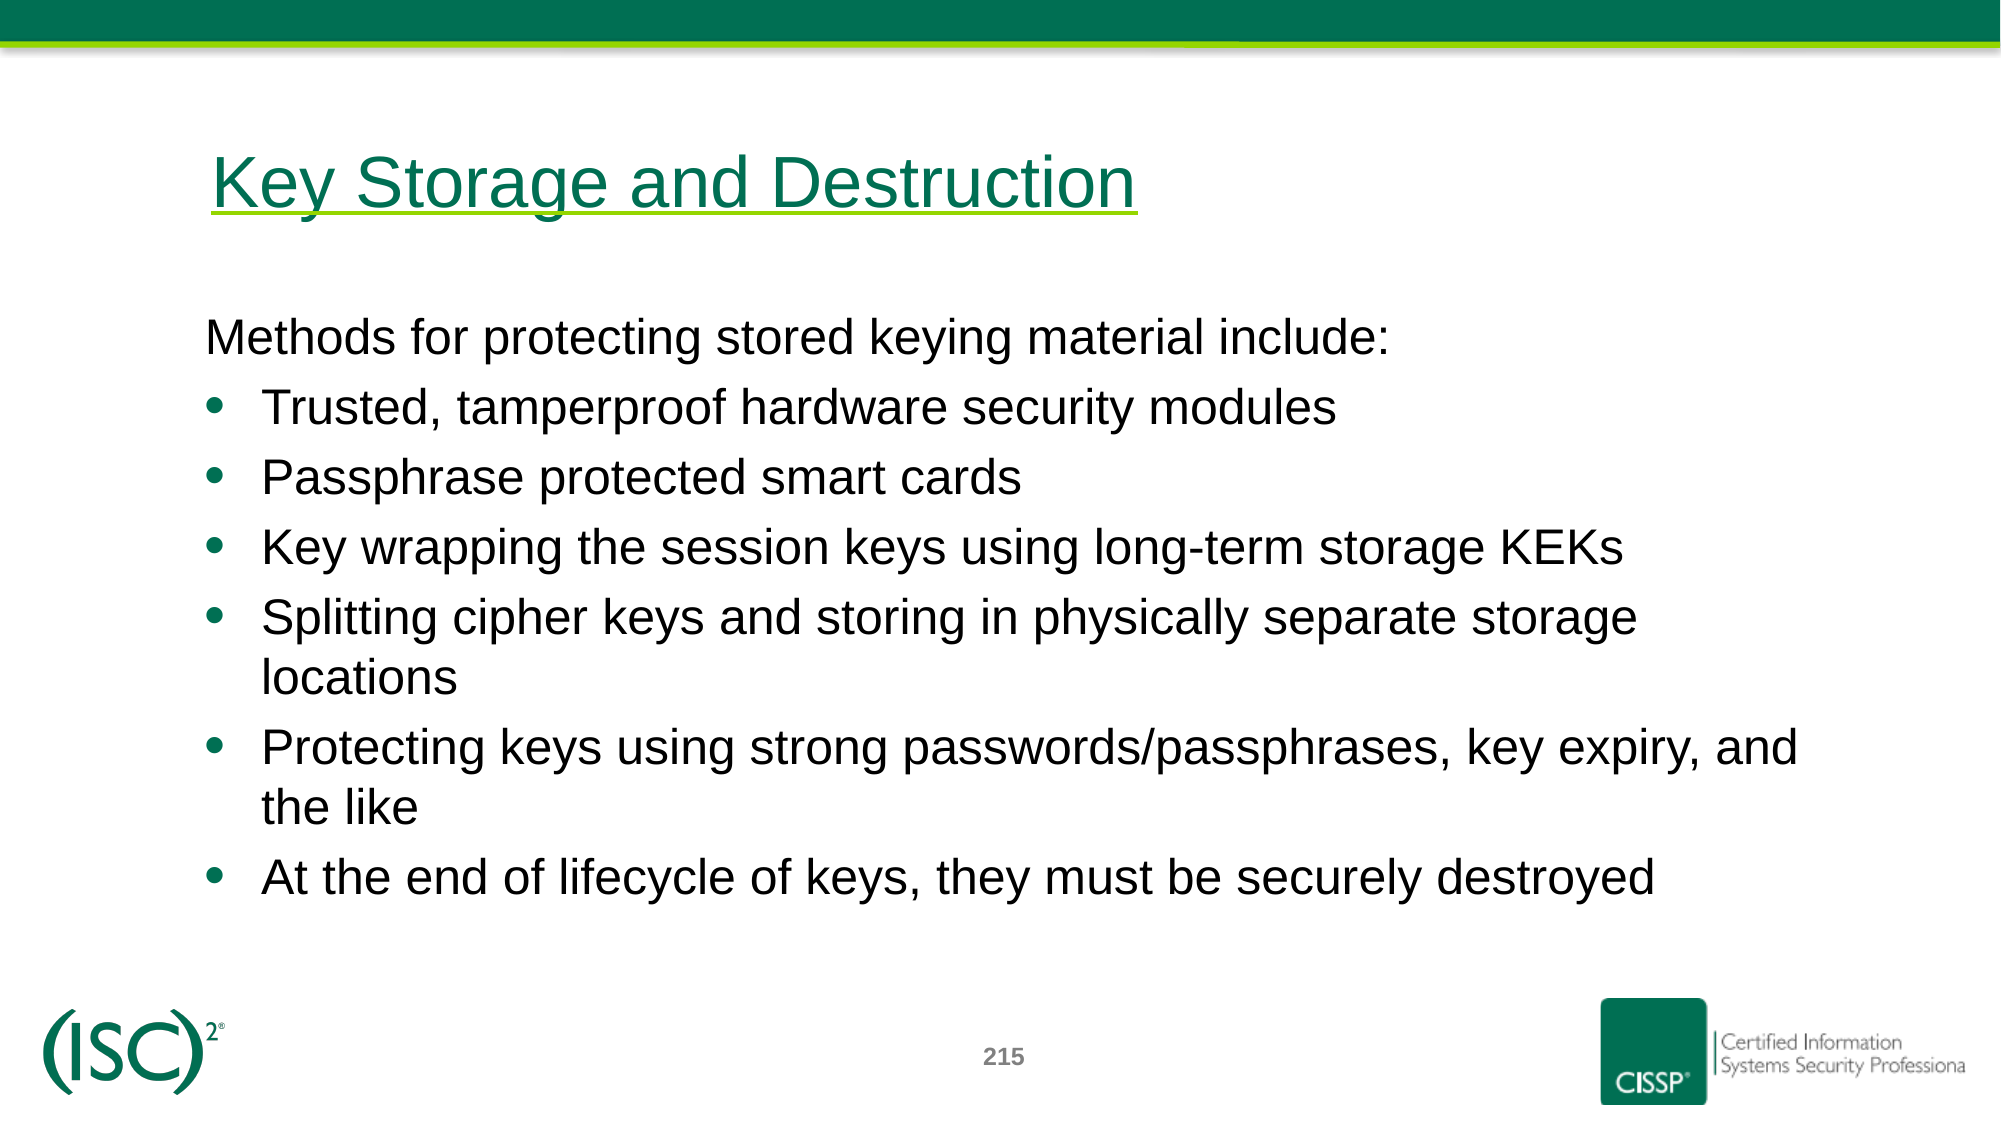

Key Storage and Destruction
Methods for protecting stored keying material include:
Trusted, tamperproof hardware security modules
Passphrase protected smart cards
Key wrapping the session keys using long-term storage KEKs
Splitting cipher keys and storing in physically separate storage locations
Protecting keys using strong passwords/passphrases, key expiry, and the like
At the end of lifecycle of keys, they must be securely destroyed